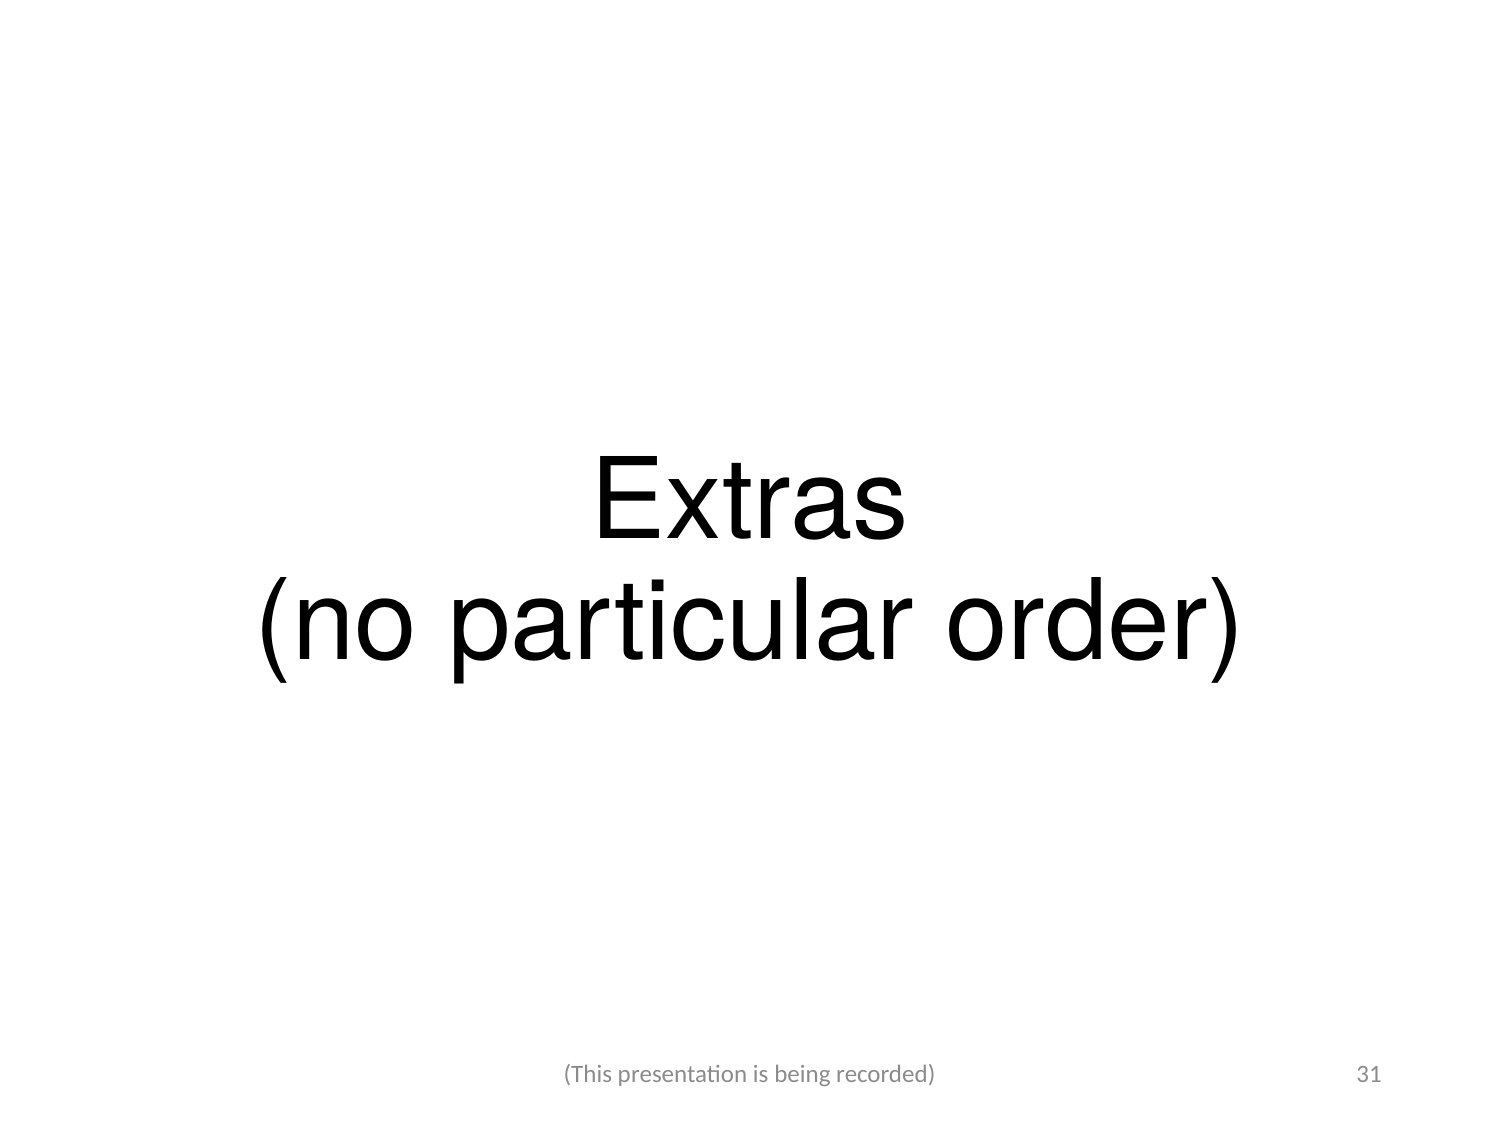

# Extras (no particular order)
(This presentation is being recorded)
31